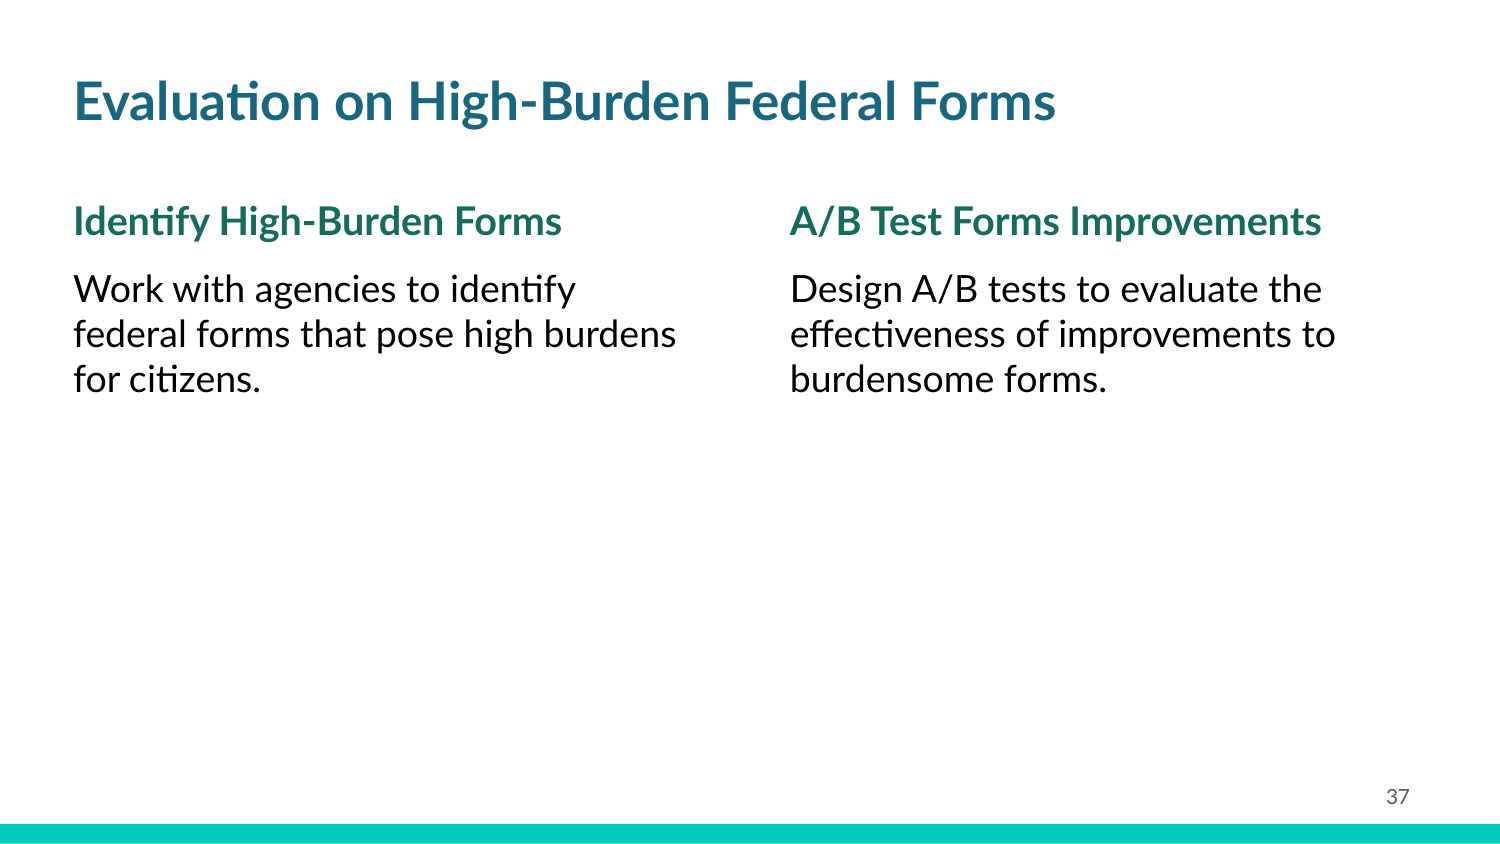

# Evaluation on High-Burden Federal Forms
A/B Test Forms Improvements
Design A/B tests to evaluate the effectiveness of improvements to burdensome forms.

Identify High-Burden Forms
Work with agencies to identify federal forms that pose high burdens for citizens.

37